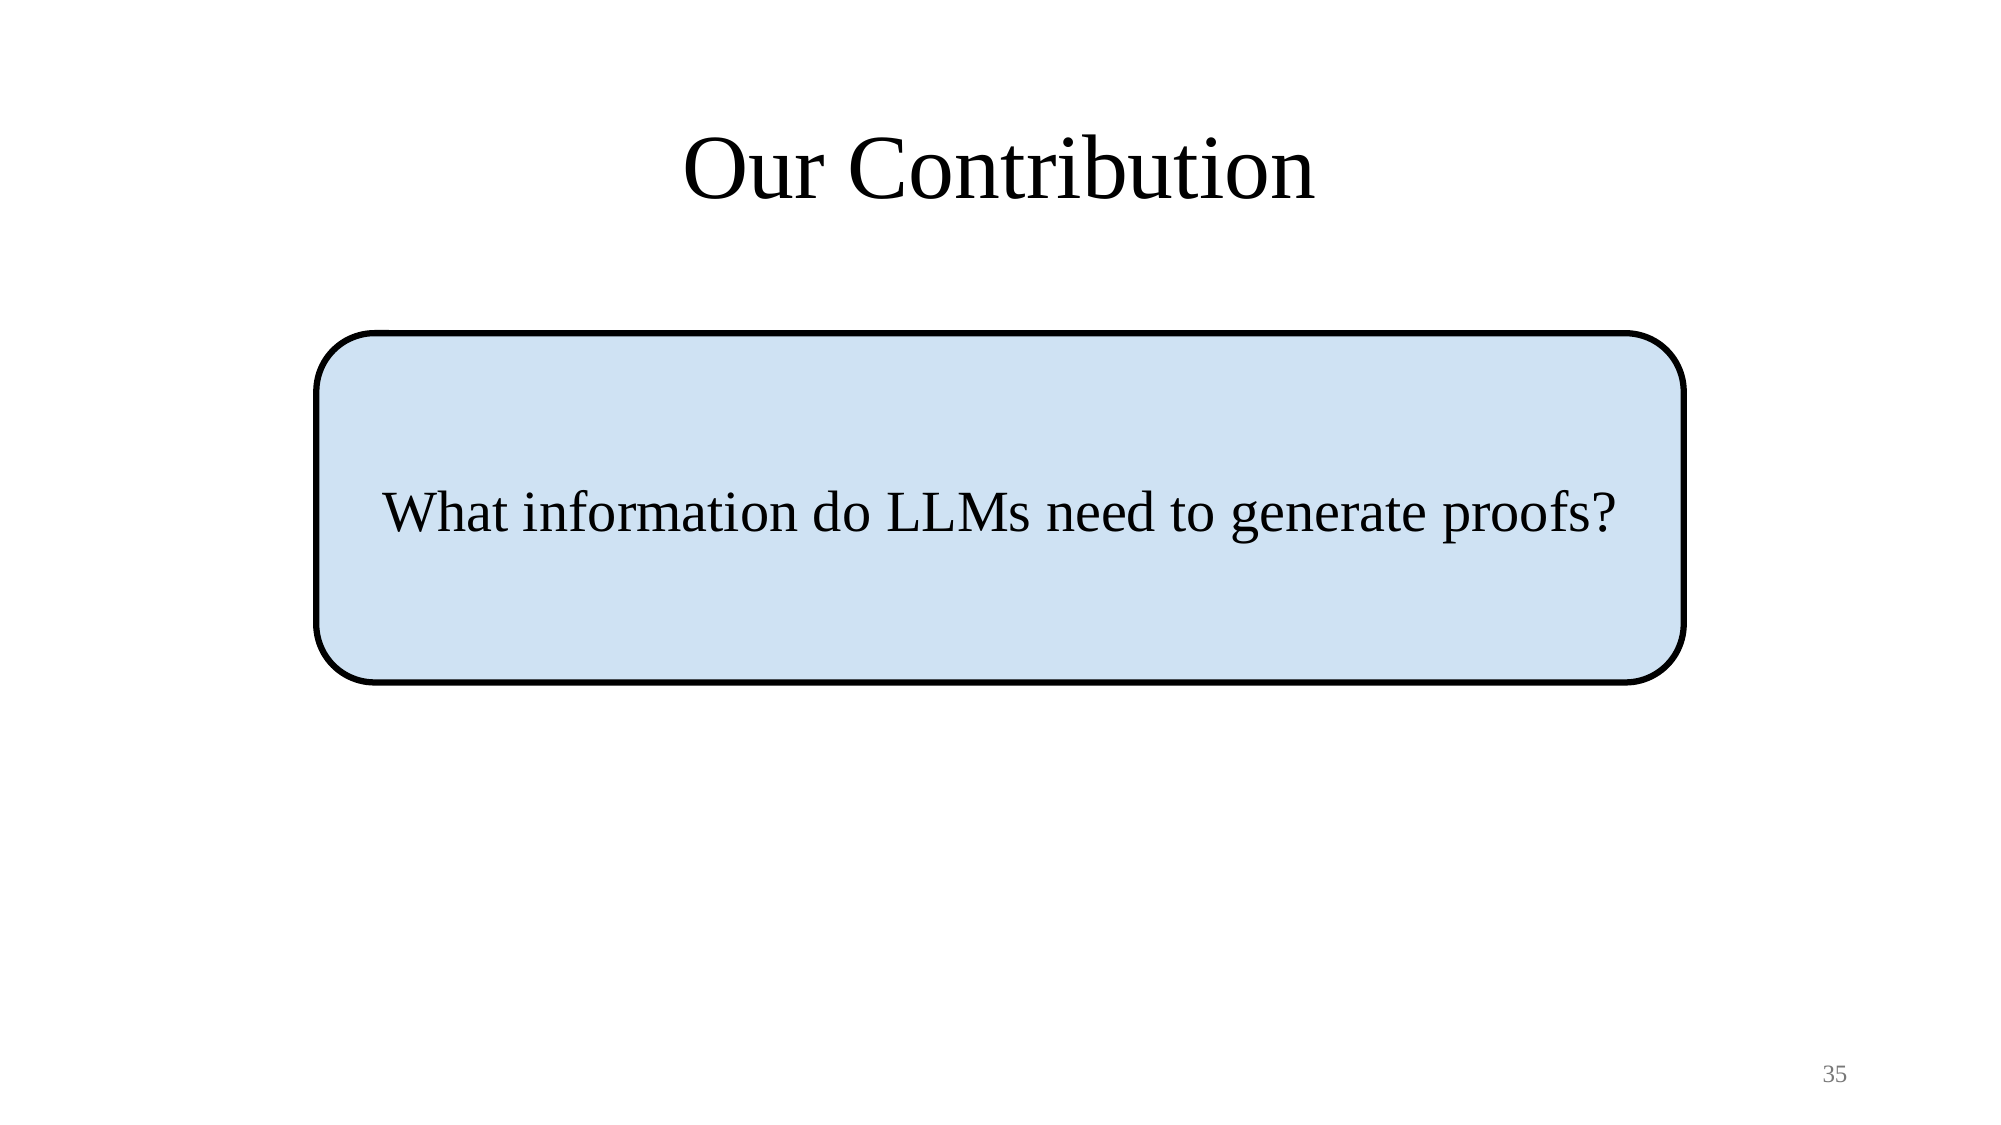

# Our Contribution
What information do LLMs need to generate proofs?
35